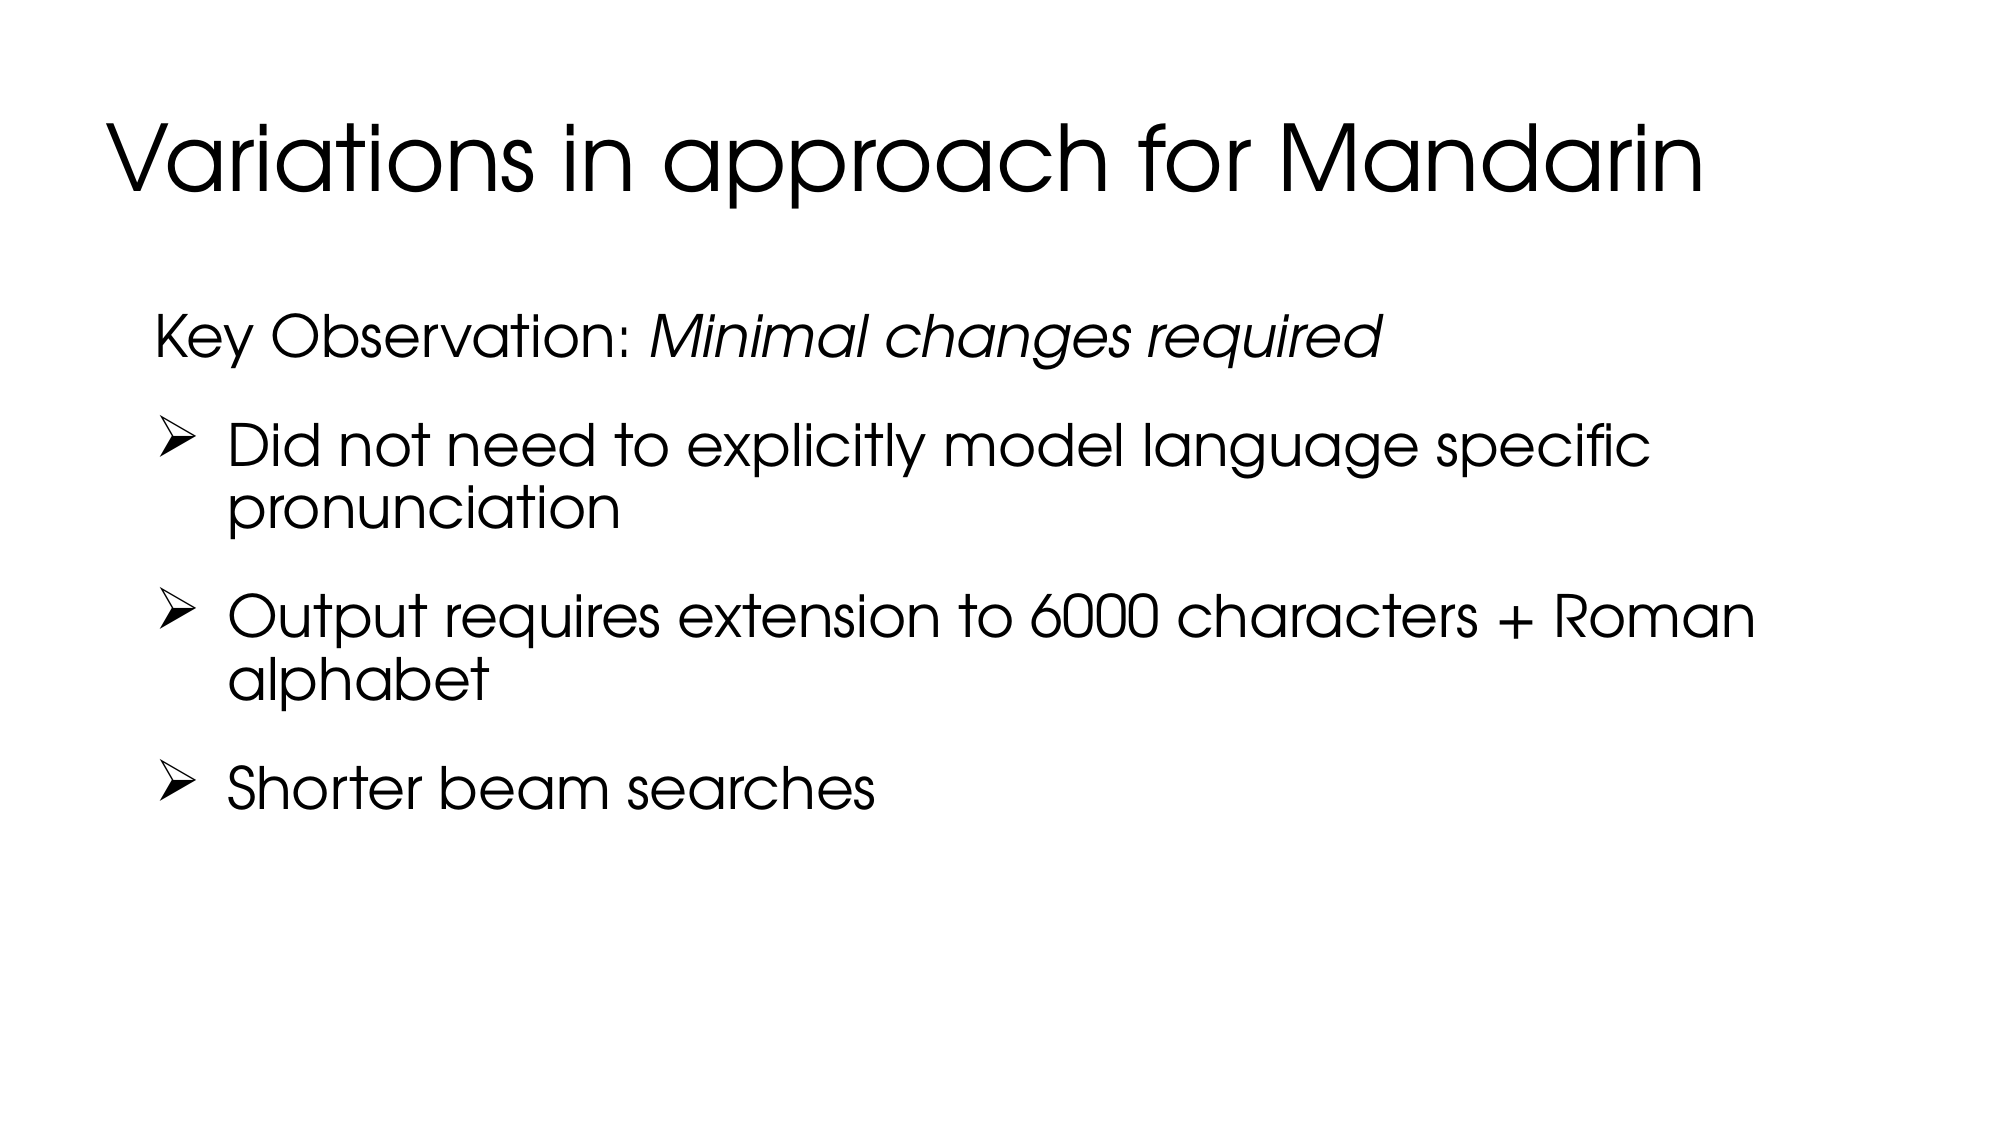

# Variations in approach for Mandarin
Key Observation: Minimal changes required
Did not need to explicitly model language specific pronunciation
Output requires extension to 6000 characters + Roman alphabet
Shorter beam searches